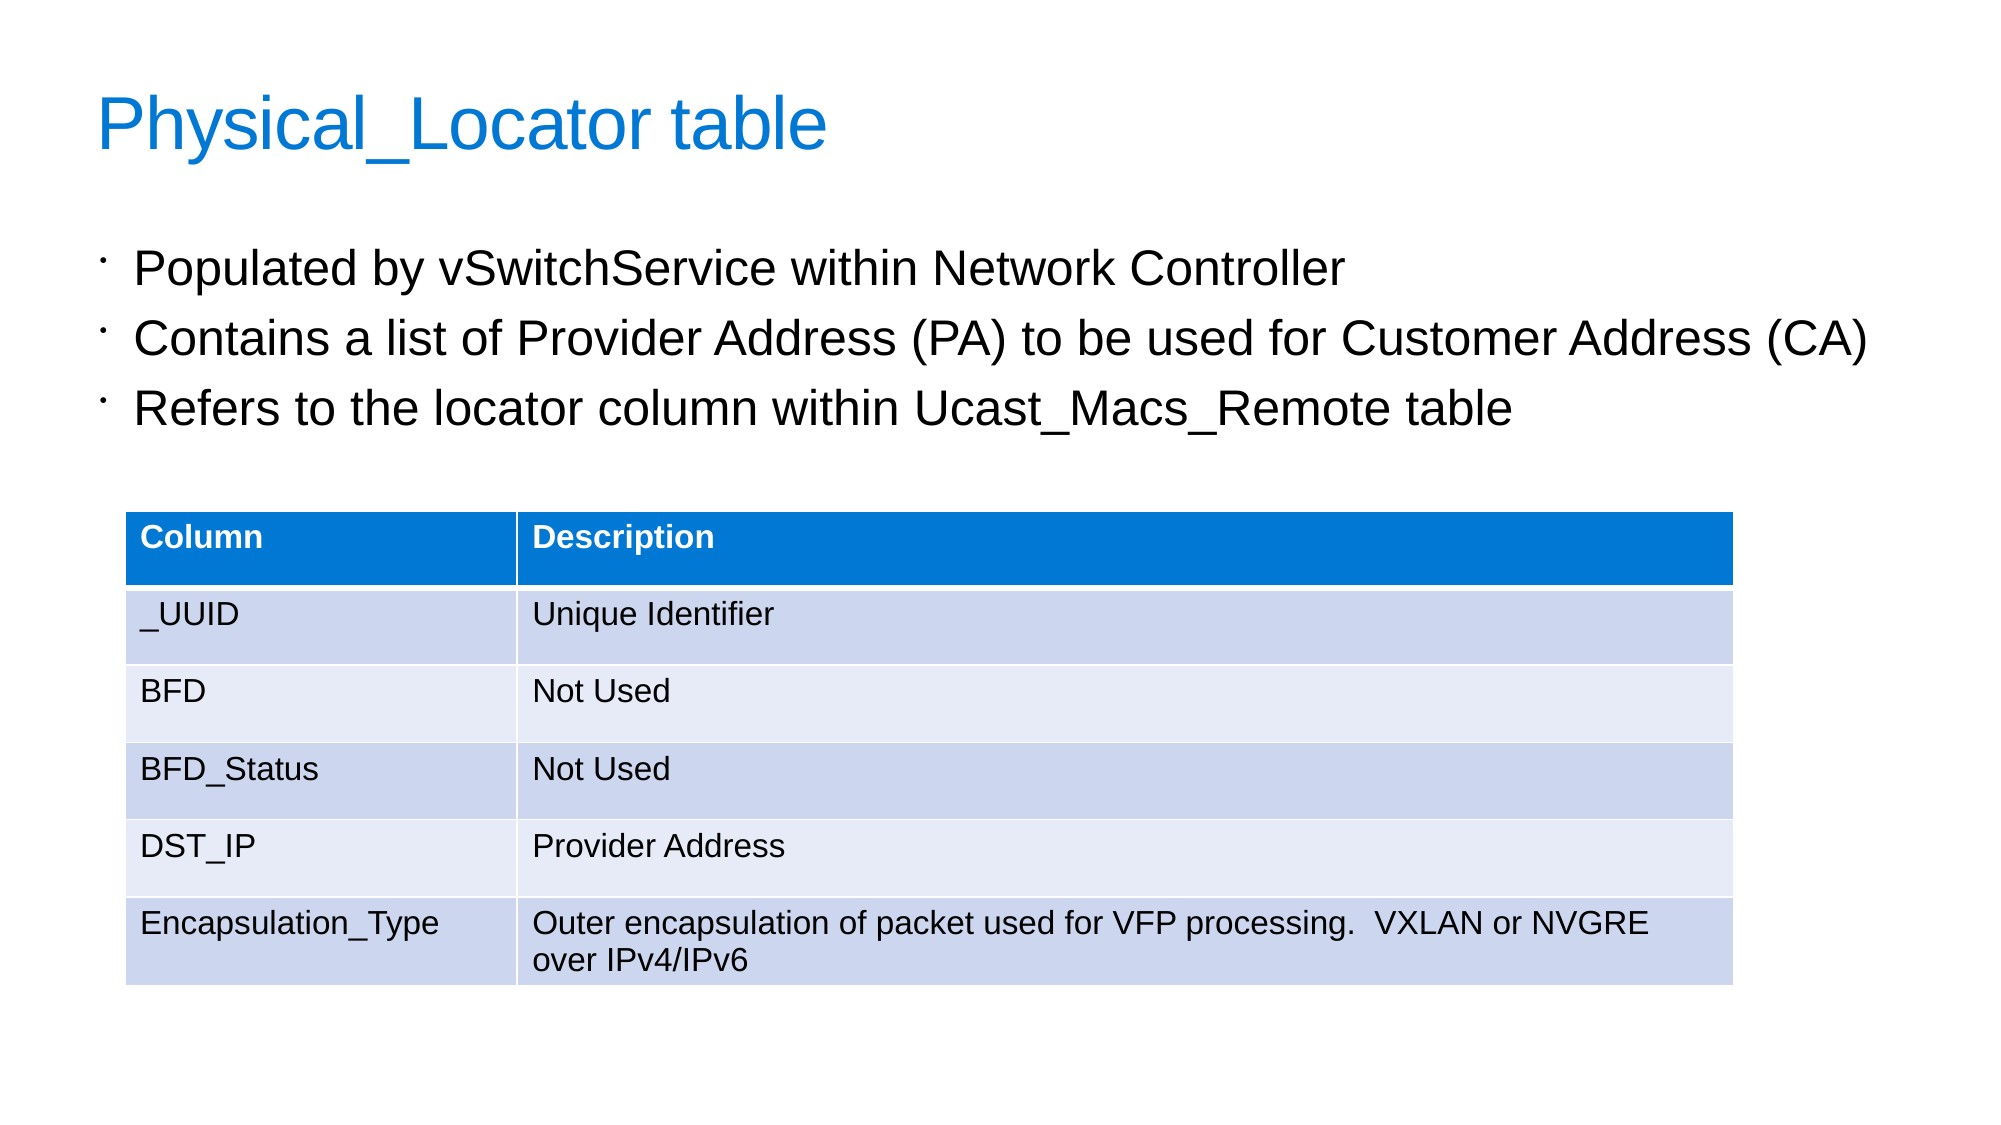

# Physical_Locator table
Populated by vSwitchService within Network Controller
Contains a list of Provider Address (PA) to be used for Customer Address (CA)
Refers to the locator column within Ucast_Macs_Remote table
| Column | Description |
| --- | --- |
| \_UUID | Unique Identifier |
| BFD | Not Used |
| BFD\_Status | Not Used |
| DST\_IP | Provider Address |
| Encapsulation\_Type | Outer encapsulation of packet used for VFP processing.  VXLAN or NVGRE over IPv4/IPv6 |